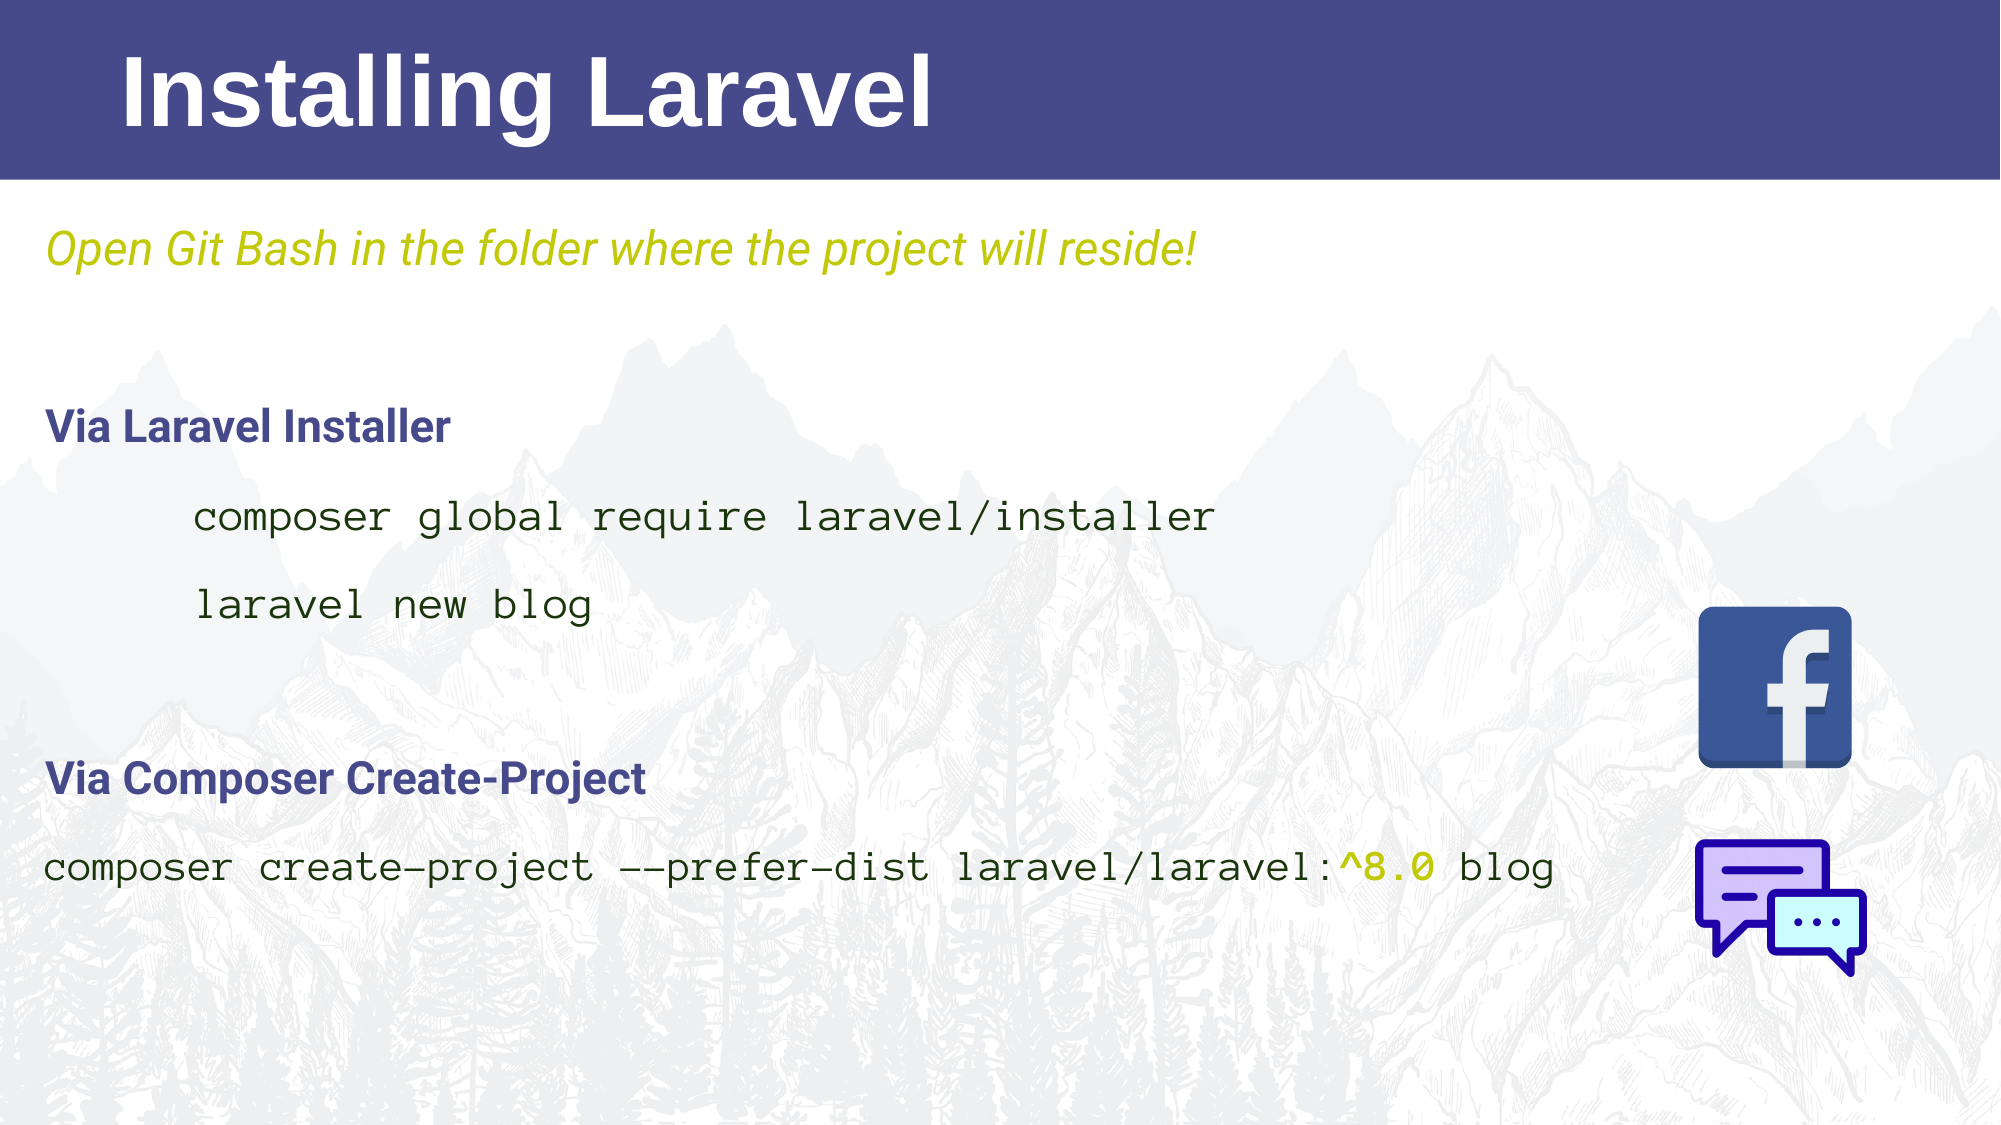

Installing Laravel
Open Git Bash in the folder where the project will reside!

Via Laravel Installer
	composer global require laravel/installer
	laravel new blog

Via Composer Create-Project
composer create-project --prefer-dist laravel/laravel:^8.0 blog